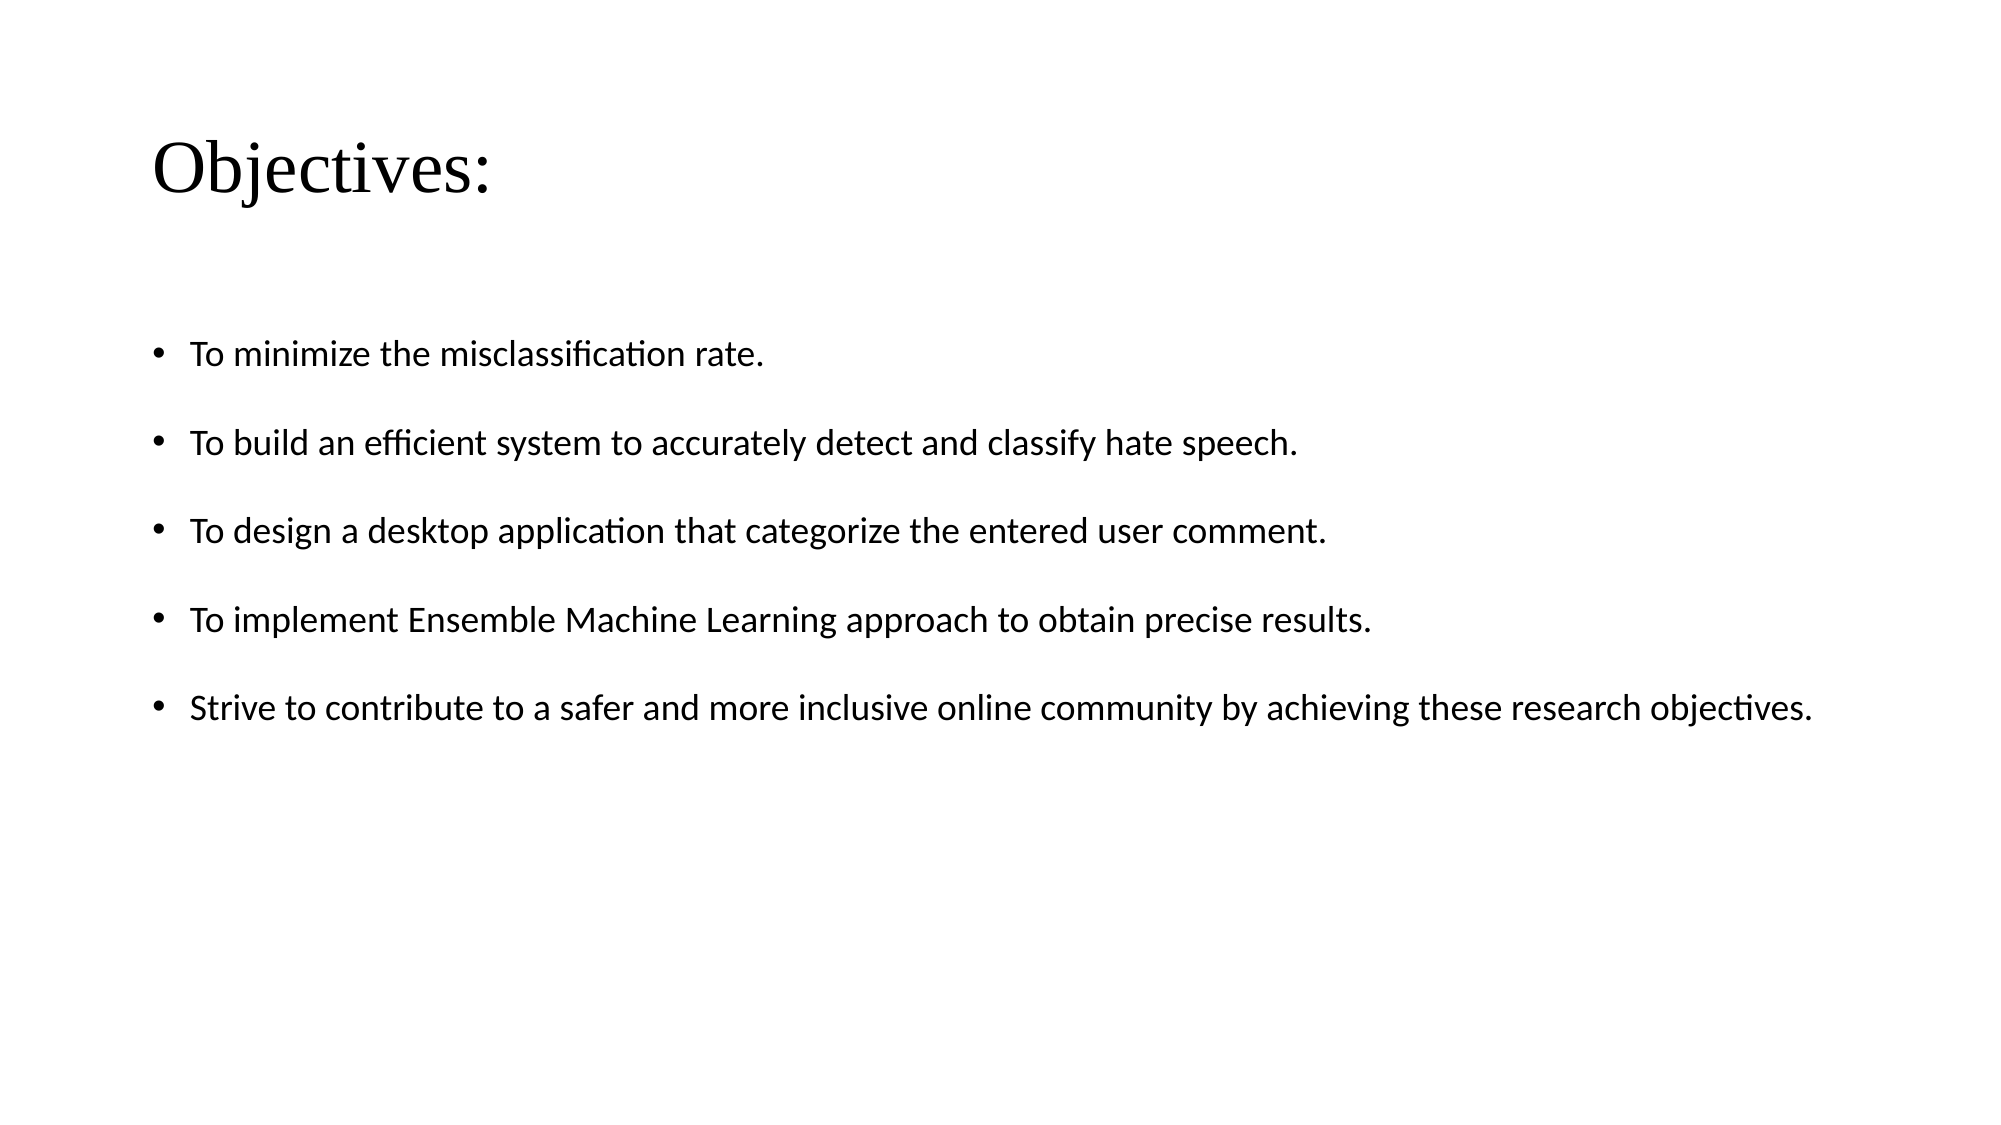

# Objectives:
To minimize the misclassification rate.
To build an efficient system to accurately detect and classify hate speech.
To design a desktop application that categorize the entered user comment.
To implement Ensemble Machine Learning approach to obtain precise results.
Strive to contribute to a safer and more inclusive online community by achieving these research objectives.